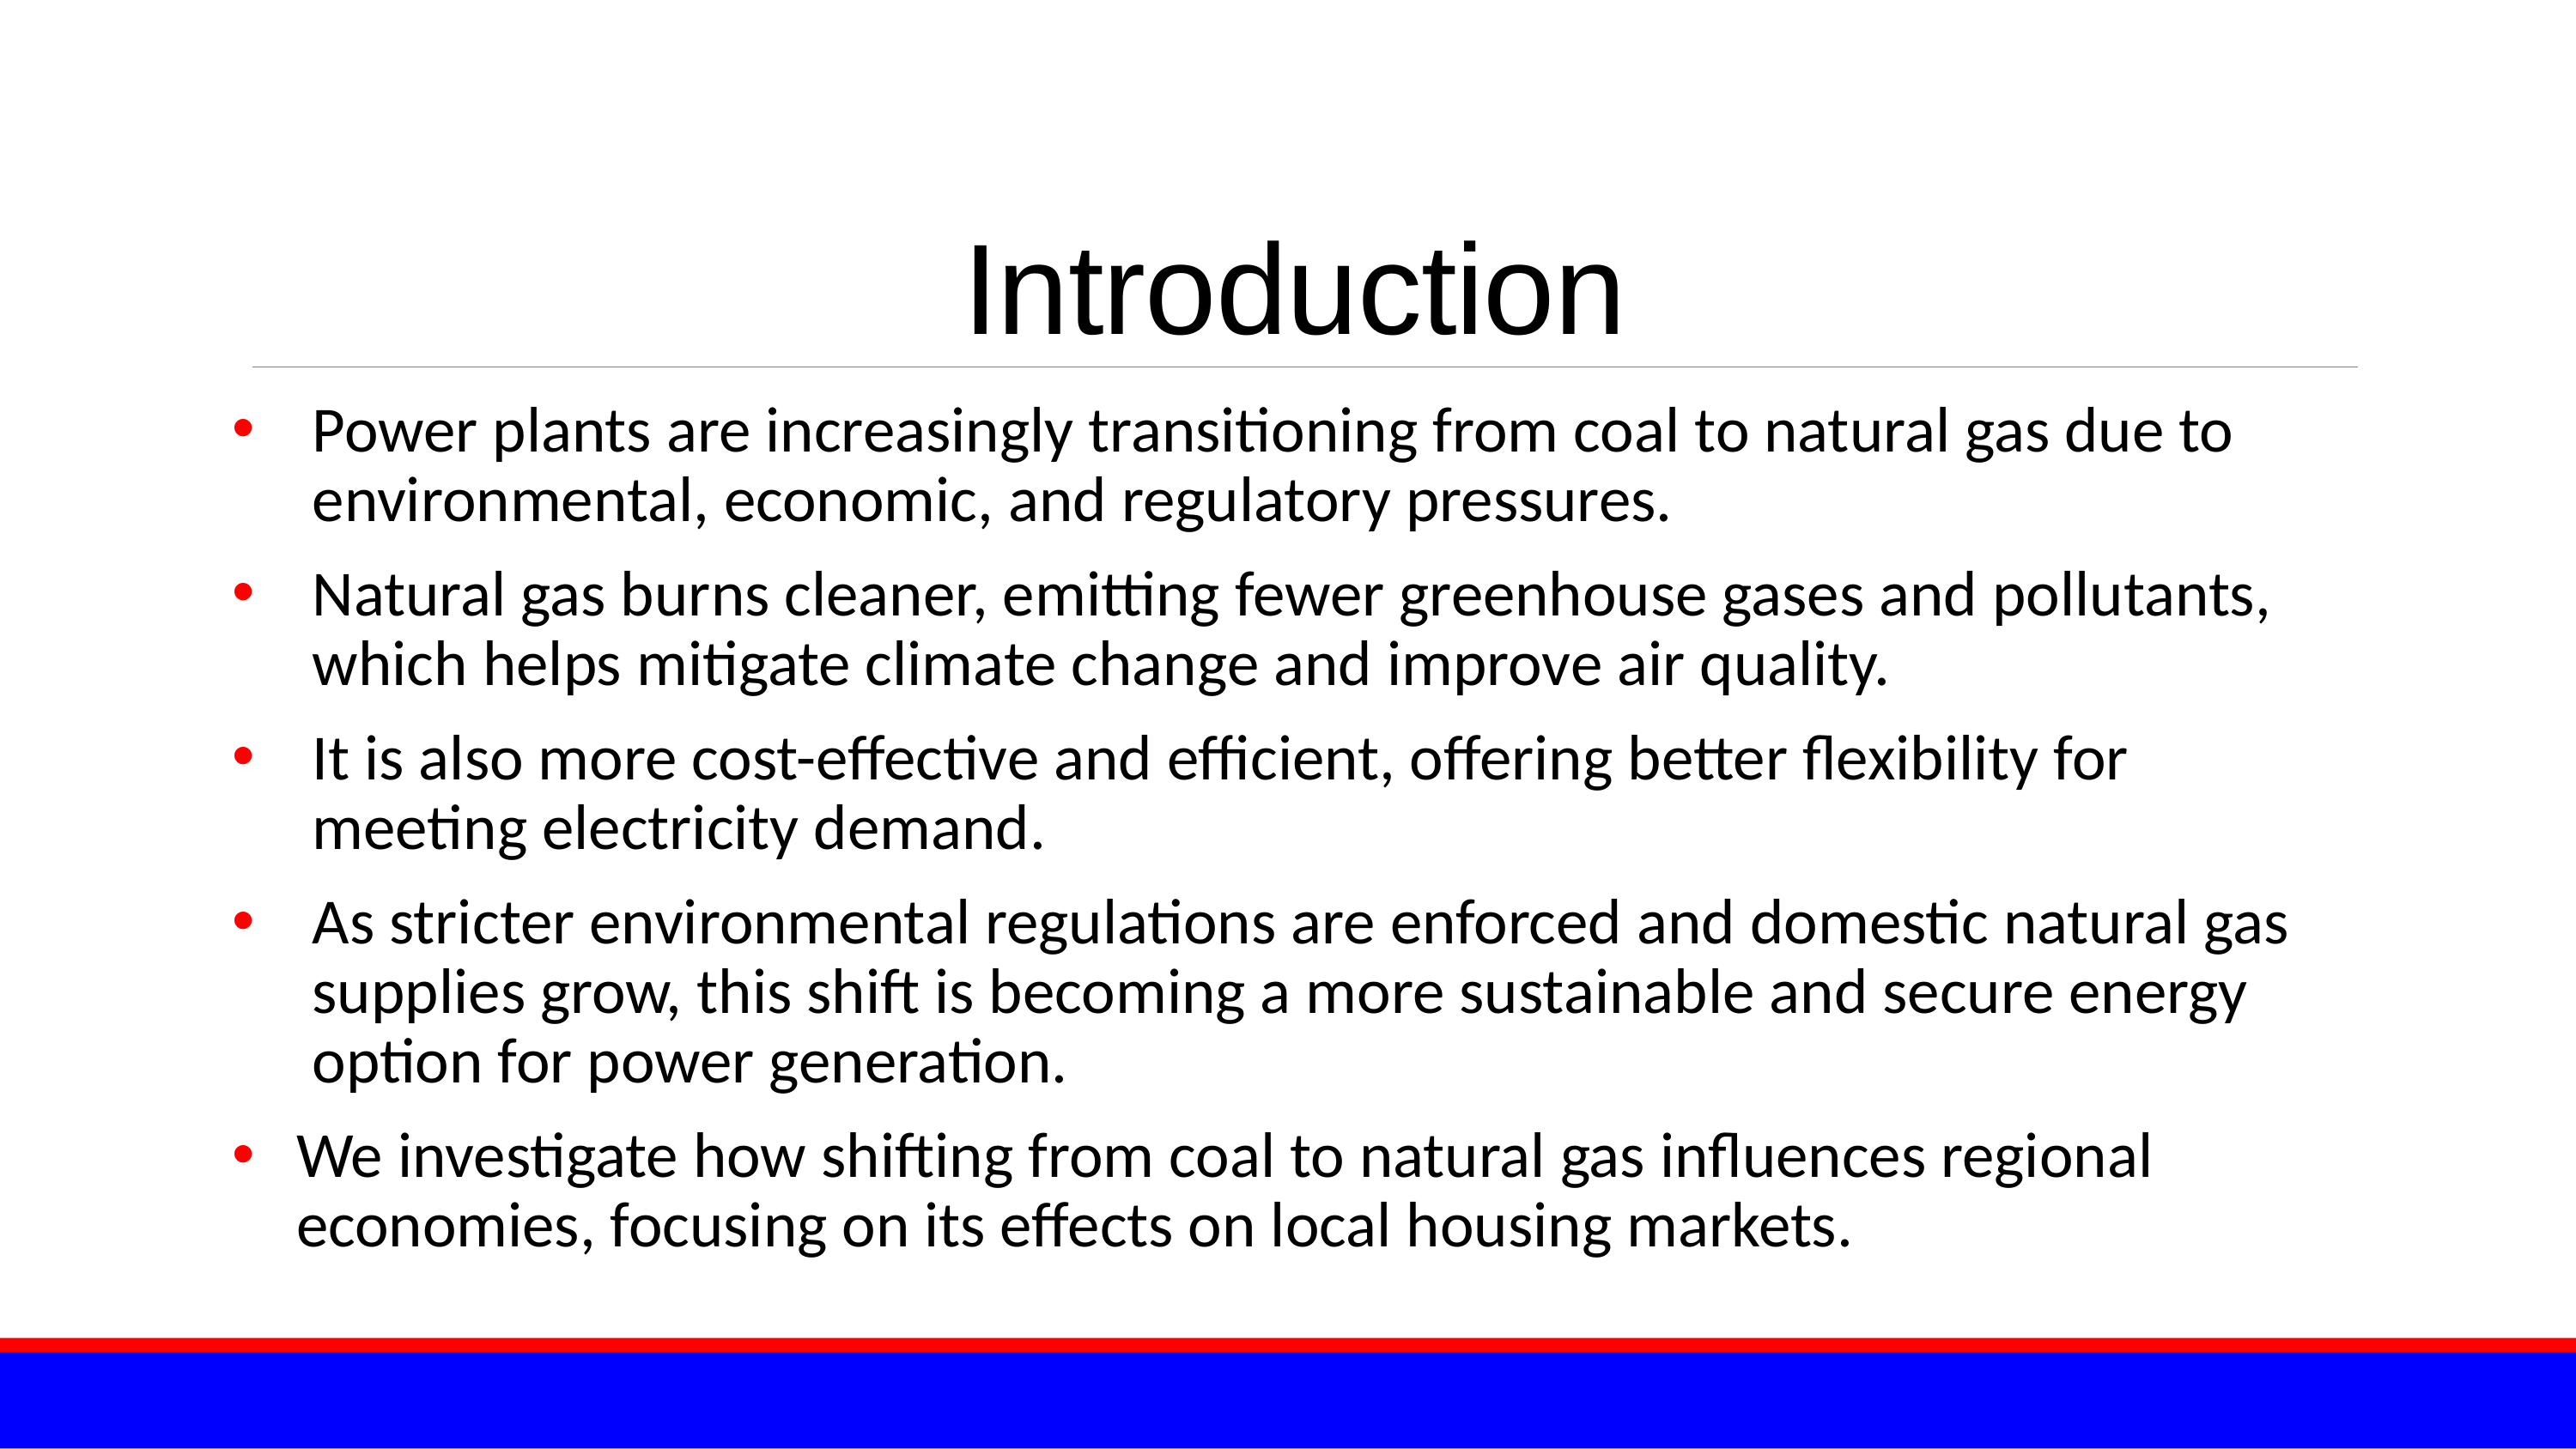

# Introduction
Power plants are increasingly transitioning from coal to natural gas due to environmental, economic, and regulatory pressures.
Natural gas burns cleaner, emitting fewer greenhouse gases and pollutants, which helps mitigate climate change and improve air quality.
It is also more cost-effective and efficient, offering better flexibility for meeting electricity demand.
As stricter environmental regulations are enforced and domestic natural gas supplies grow, this shift is becoming a more sustainable and secure energy option for power generation.
We investigate how shifting from coal to natural gas influences regional economies, focusing on its effects on local housing markets.